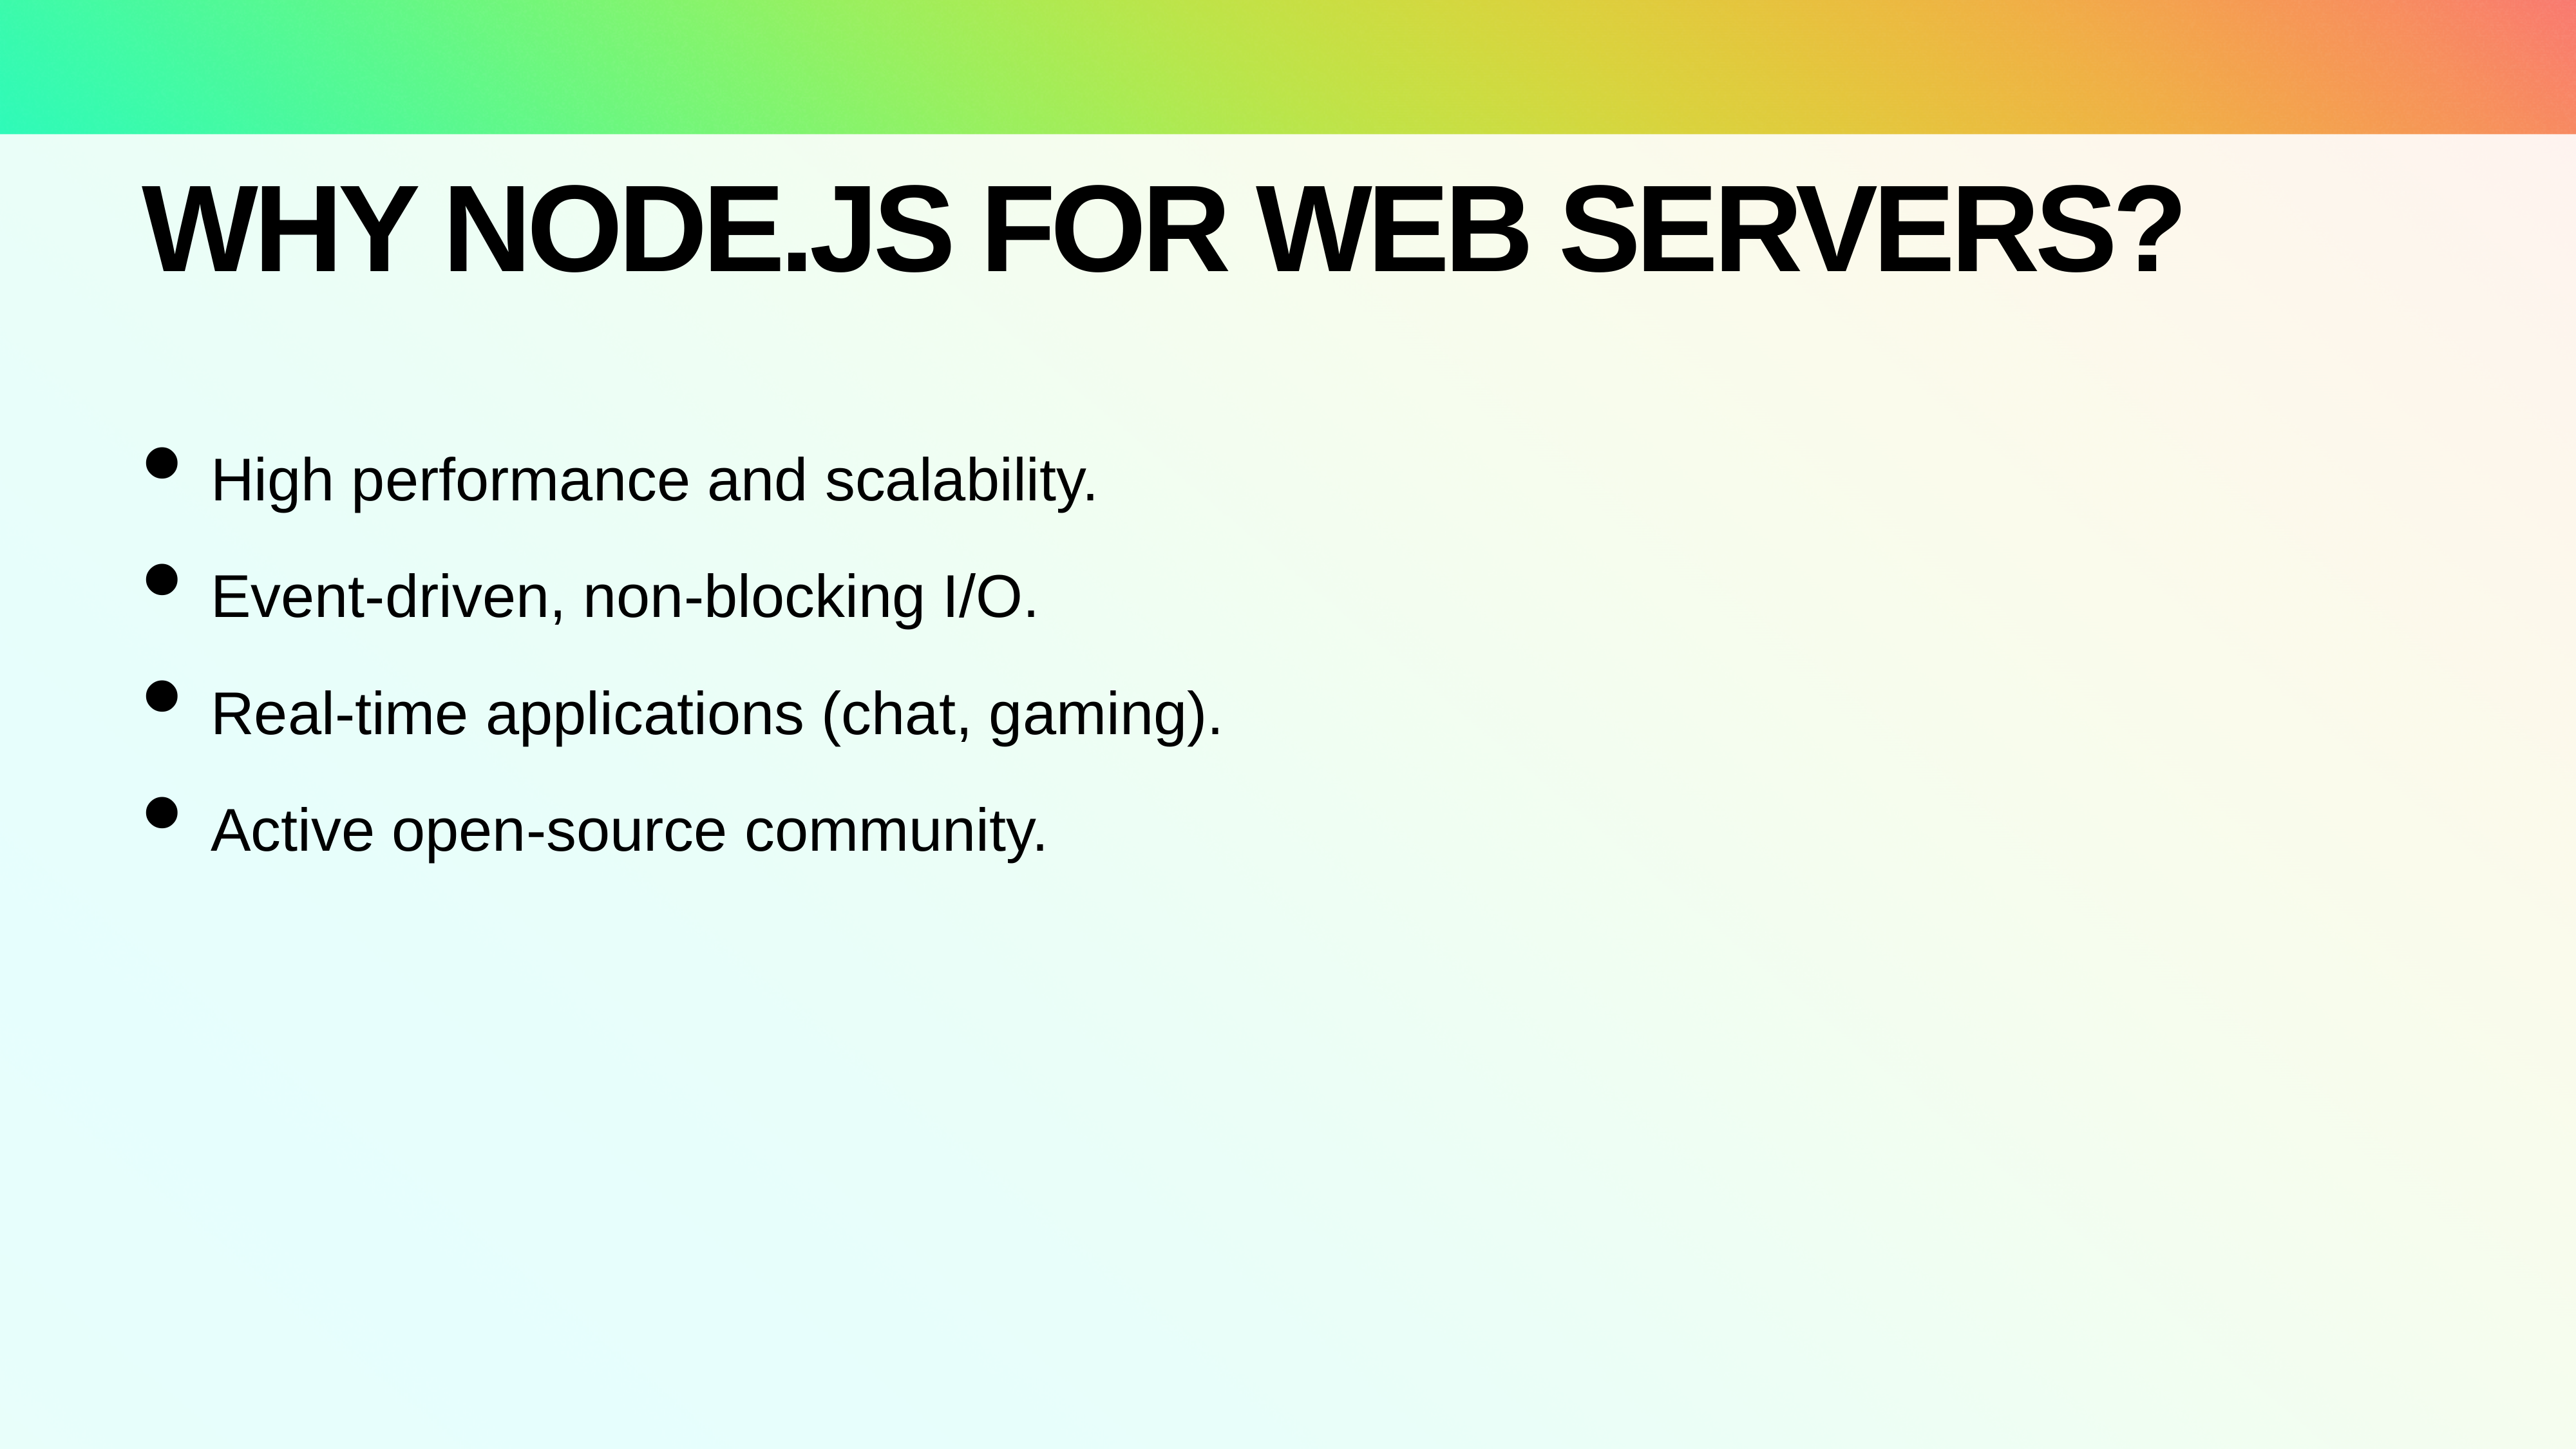

# Why Node.js for Web Servers?
High performance and scalability.
Event-driven, non-blocking I/O.
Real-time applications (chat, gaming).
Active open-source community.